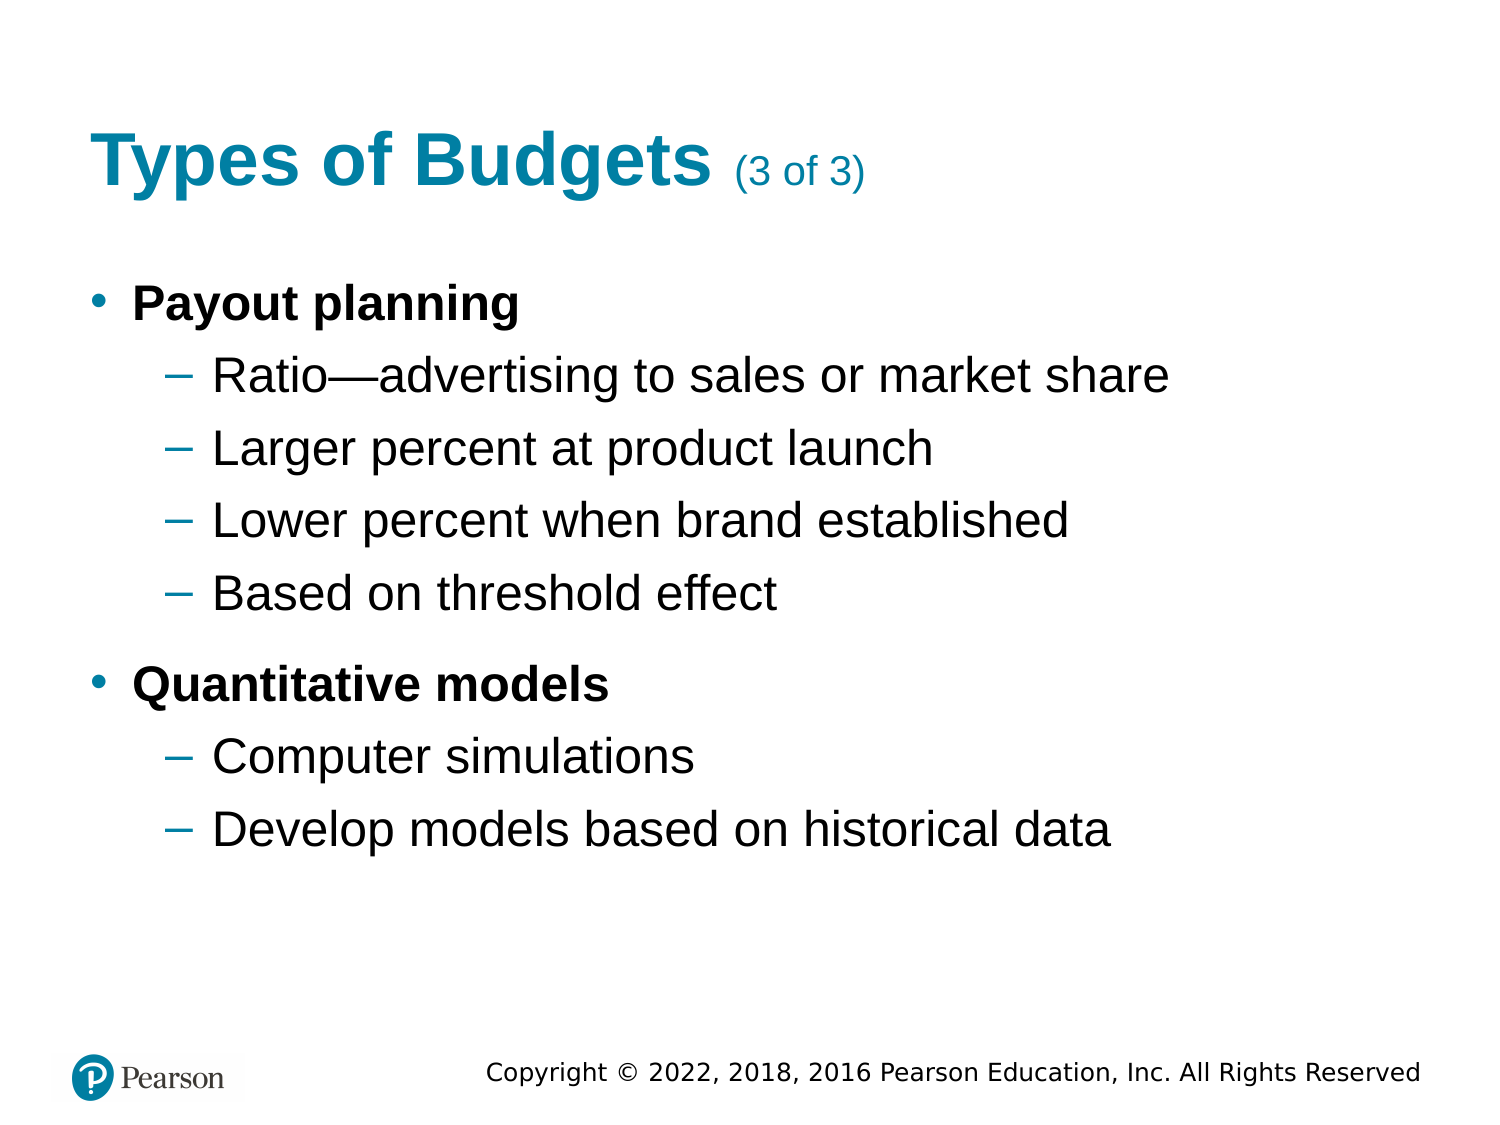

# Types of Budgets (3 of 3)
Payout planning
Ratio—advertising to sales or market share
Larger percent at product launch
Lower percent when brand established
Based on threshold effect
Quantitative models
Computer simulations
Develop models based on historical data